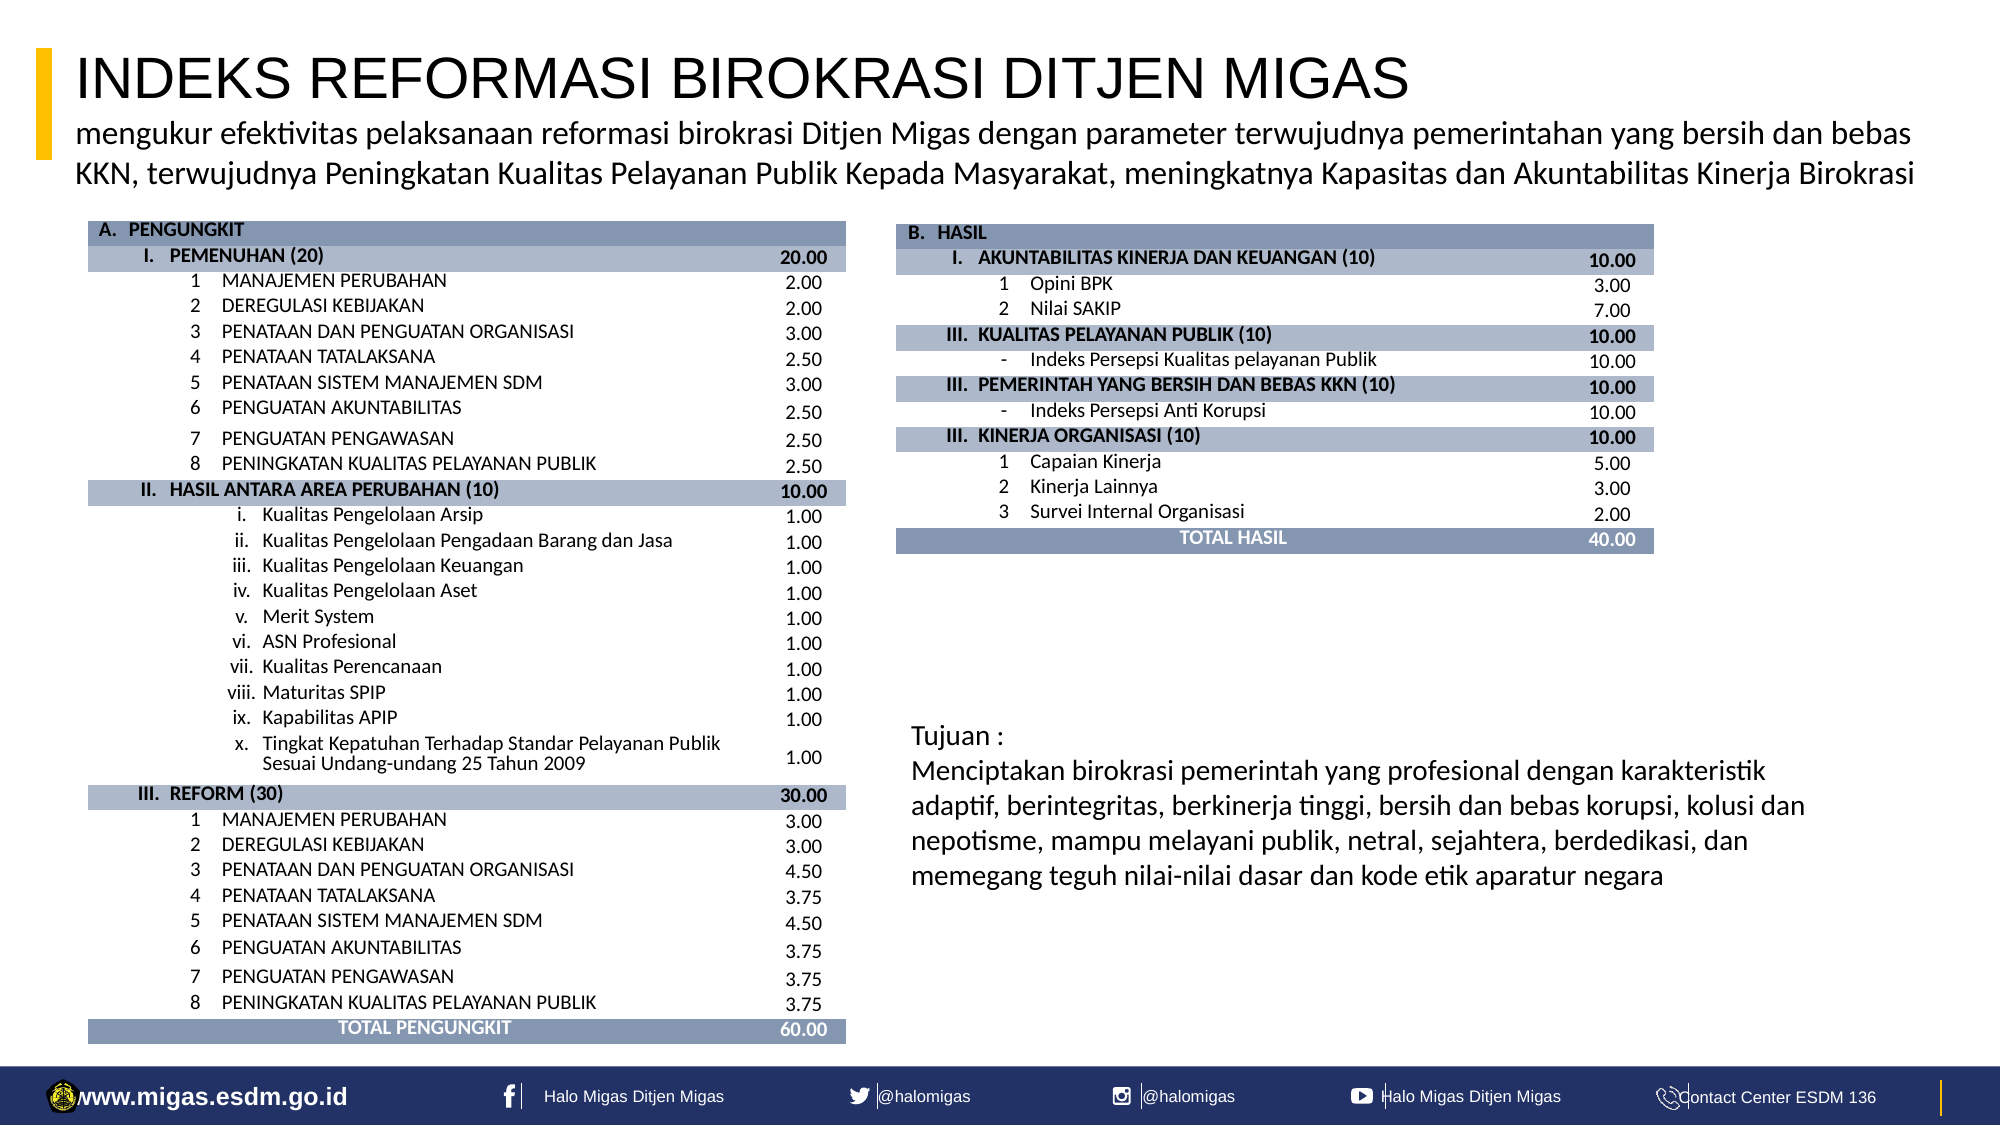

INDEKS REFORMASI BIROKRASI DITJEN MIGAS
mengukur efektivitas pelaksanaan reformasi birokrasi Ditjen Migas dengan parameter terwujudnya pemerintahan yang bersih dan bebas KKN, terwujudnya Peningkatan Kualitas Pelayanan Publik Kepada Masyarakat, meningkatnya Kapasitas dan Akuntabilitas Kinerja Birokrasi
| A. | PENGUNGKIT |  |  |  |  |
| --- | --- | --- | --- | --- | --- |
|  | I. | PEMENUHAN (20) |  |  | 20.00 |
|  |  | 1 | MANAJEMEN PERUBAHAN |  | 2.00 |
|  |  | 2 | DEREGULASI KEBIJAKAN |  | 2.00 |
|  |  | 3 | PENATAAN DAN PENGUATAN ORGANISASI |  | 3.00 |
|  |  | 4 | PENATAAN TATALAKSANA |  | 2.50 |
|  |  | 5 | PENATAAN SISTEM MANAJEMEN SDM |  | 3.00 |
|  |  | 6 | PENGUATAN AKUNTABILITAS |  | 2.50 |
|  |  | 7 | PENGUATAN PENGAWASAN |  | 2.50 |
|  |  | 8 | PENINGKATAN KUALITAS PELAYANAN PUBLIK |  | 2.50 |
|  | II. | HASIL ANTARA AREA PERUBAHAN (10) |  |  | 10.00 |
|  |  |  | i. | Kualitas Pengelolaan Arsip | 1.00 |
|  |  |  | ii. | Kualitas Pengelolaan Pengadaan Barang dan Jasa | 1.00 |
|  |  |  | iii. | Kualitas Pengelolaan Keuangan | 1.00 |
|  |  |  | iv. | Kualitas Pengelolaan Aset | 1.00 |
|  |  |  | v. | Merit System | 1.00 |
|  |  |  | vi. | ASN Profesional | 1.00 |
|  |  |  | vii. | Kualitas Perencanaan | 1.00 |
|  |  |  | viii. | Maturitas SPIP | 1.00 |
|  |  |  | ix. | Kapabilitas APIP | 1.00 |
|  |  |  | x. | Tingkat Kepatuhan Terhadap Standar Pelayanan Publik Sesuai Undang-undang 25 Tahun 2009 | 1.00 |
|  | III. | REFORM (30) |  |  | 30.00 |
|  |  | 1 | MANAJEMEN PERUBAHAN |  | 3.00 |
|  |  | 2 | DEREGULASI KEBIJAKAN |  | 3.00 |
|  |  | 3 | PENATAAN DAN PENGUATAN ORGANISASI |  | 4.50 |
|  |  | 4 | PENATAAN TATALAKSANA |  | 3.75 |
|  |  | 5 | PENATAAN SISTEM MANAJEMEN SDM |  | 4.50 |
|  |  | 6 | PENGUATAN AKUNTABILITAS |  | 3.75 |
|  |  | 7 | PENGUATAN PENGAWASAN |  | 3.75 |
|  |  | 8 | PENINGKATAN KUALITAS PELAYANAN PUBLIK |  | 3.75 |
| TOTAL PENGUNGKIT |  |  |  |  | 60.00 |
| B. | HASIL |  |  |  |
| --- | --- | --- | --- | --- |
|  | I. | AKUNTABILITAS KINERJA DAN KEUANGAN (10) |  | 10.00 |
|  |  | 1 | Opini BPK | 3.00 |
|  |  | 2 | Nilai SAKIP | 7.00 |
|  | III. | KUALITAS PELAYANAN PUBLIK (10) |  | 10.00 |
|  |  | - | Indeks Persepsi Kualitas pelayanan Publik | 10.00 |
|  | III. | PEMERINTAH YANG BERSIH DAN BEBAS KKN (10) |  | 10.00 |
|  |  | - | Indeks Persepsi Anti Korupsi | 10.00 |
|  | III. | KINERJA ORGANISASI (10) |  | 10.00 |
|  |  | 1 | Capaian Kinerja | 5.00 |
|  |  | 2 | Kinerja Lainnya | 3.00 |
|  |  | 3 | Survei Internal Organisasi | 2.00 |
| TOTAL HASIL |  |  |  | 40.00 |
Tujuan :
Menciptakan birokrasi pemerintah yang profesional dengan karakteristik adaptif, berintegritas, berkinerja tinggi, bersih dan bebas korupsi, kolusi dan nepotisme, mampu melayani publik, netral, sejahtera, berdedikasi, dan memegang teguh nilai-nilai dasar dan kode etik aparatur negara